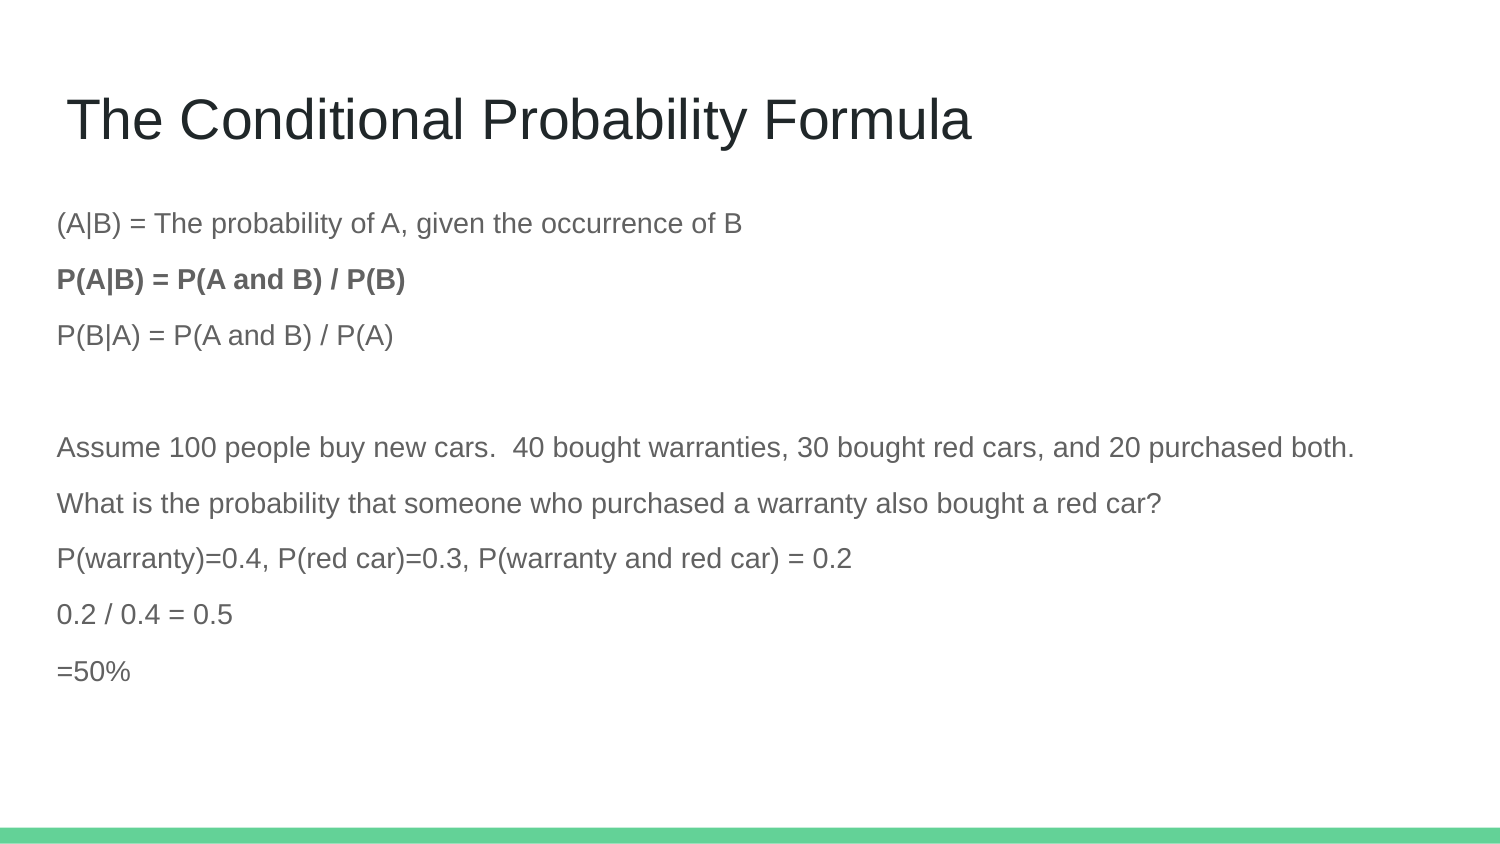

# The Conditional Probability Formula
(A|B) = The probability of A, given the occurrence of B
P(A|B) = P(A and B) / P(B)
P(B|A) = P(A and B) / P(A)

Assume 100 people buy new cars.  40 bought warranties, 30 bought red cars, and 20 purchased both.
What is the probability that someone who purchased a warranty also bought a red car?
P(warranty)=0.4, P(red car)=0.3, P(warranty and red car) = 0.2
0.2 / 0.4 = 0.5
=50%